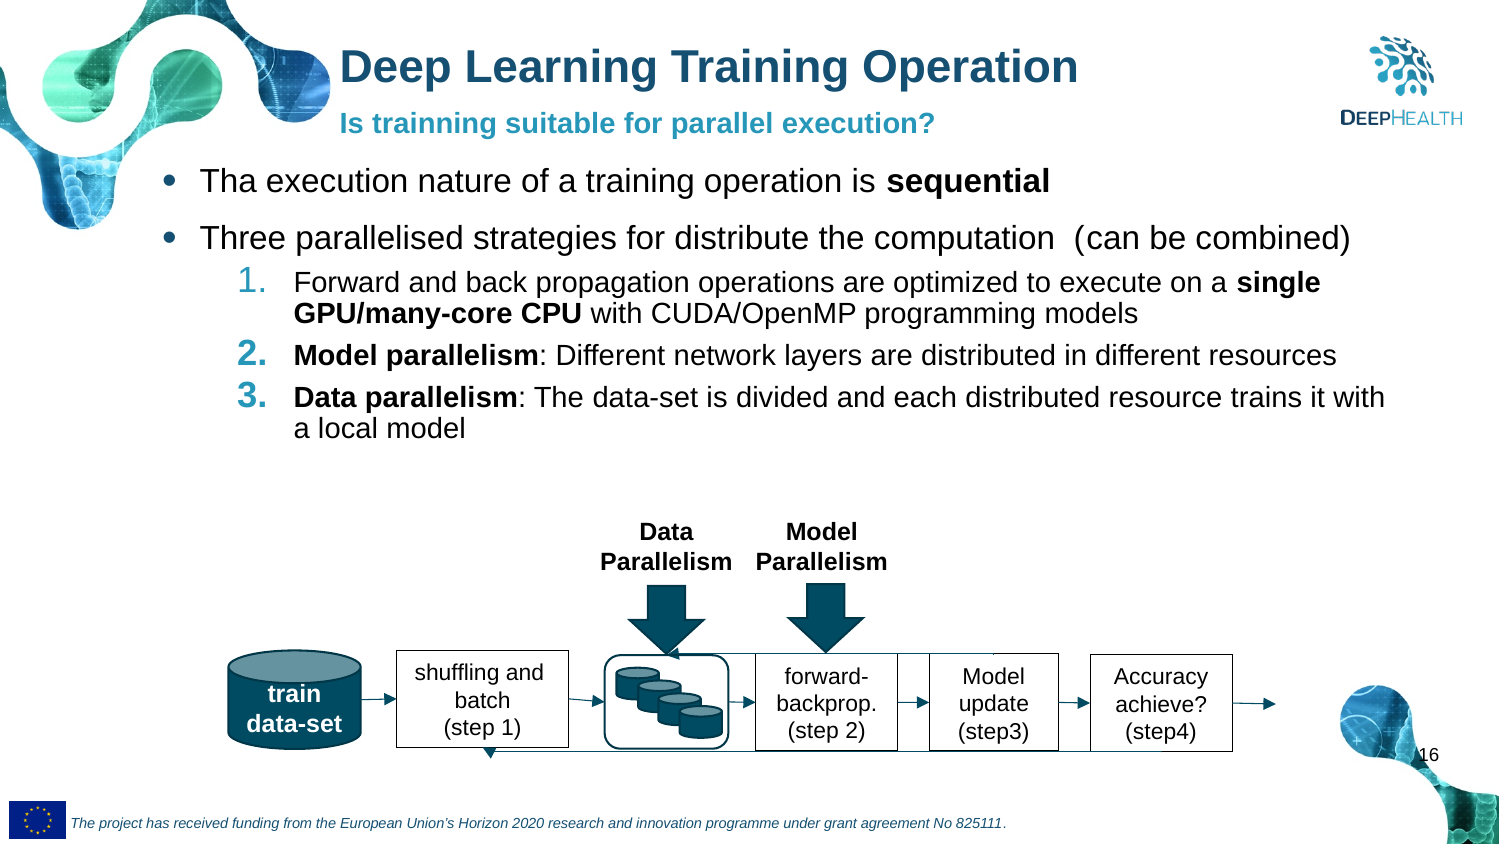

Deep Learning Training Operation
Is trainning suitable for parallel execution?
Tha execution nature of a training operation is sequential
Three parallelised strategies for distribute the computation  (can be combined)
Forward and back propagation operations are optimized to execute on a single GPU/many-core CPU with CUDA/OpenMP programming models
Model parallelism: Different network layers are distributed in different resources
Data parallelism: The data-set is divided and each distributed resource trains it with a local model

Data Parallelism
Model Parallelism

shuffling and
batch
(step 1)
train data-set
forward-backprop.
(step 2)
Model update (step3)
Accuracy achieve? (step4)